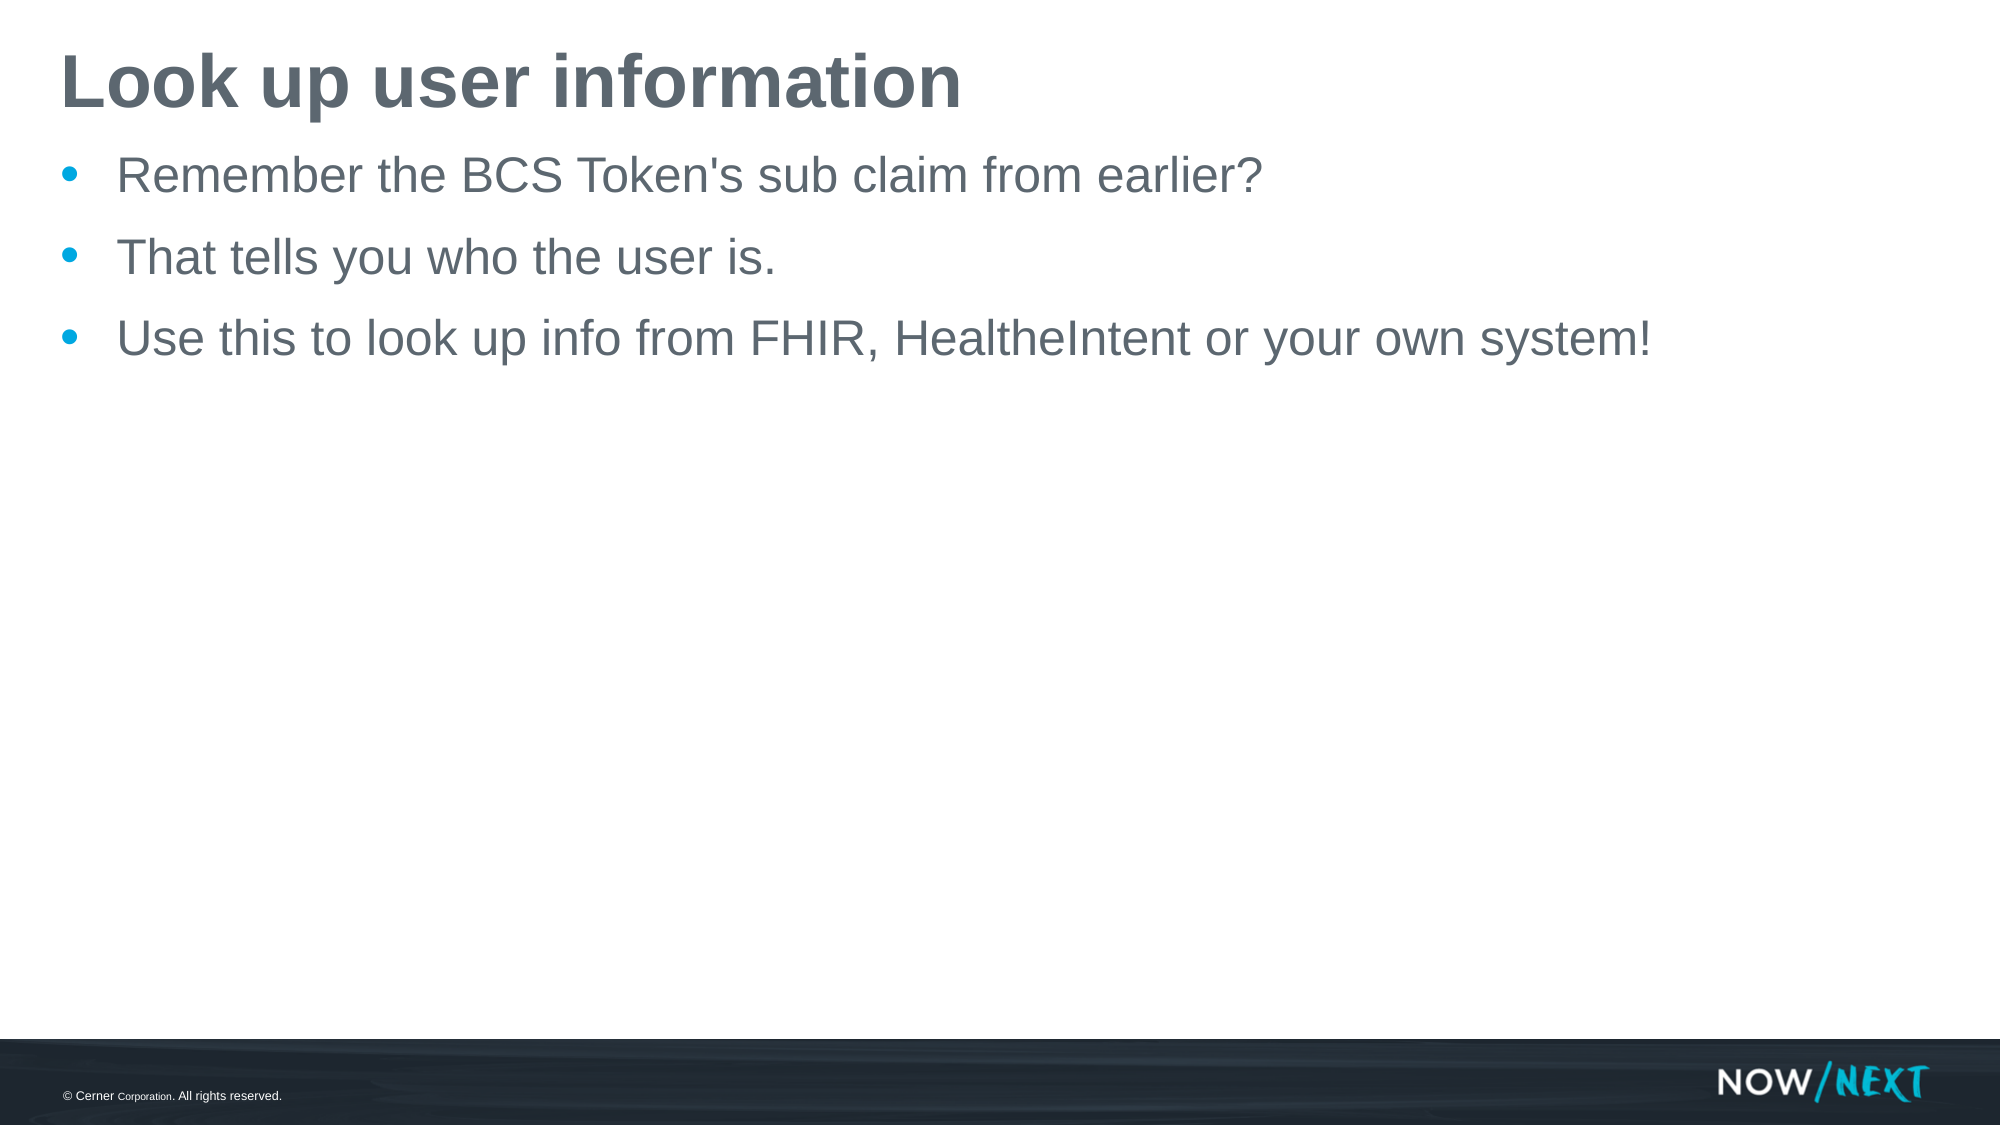

# Look up user information
Remember the BCS Token's sub claim from earlier?
That tells you who the user is.
Use this to look up info from FHIR, HealtheIntent or your own system!